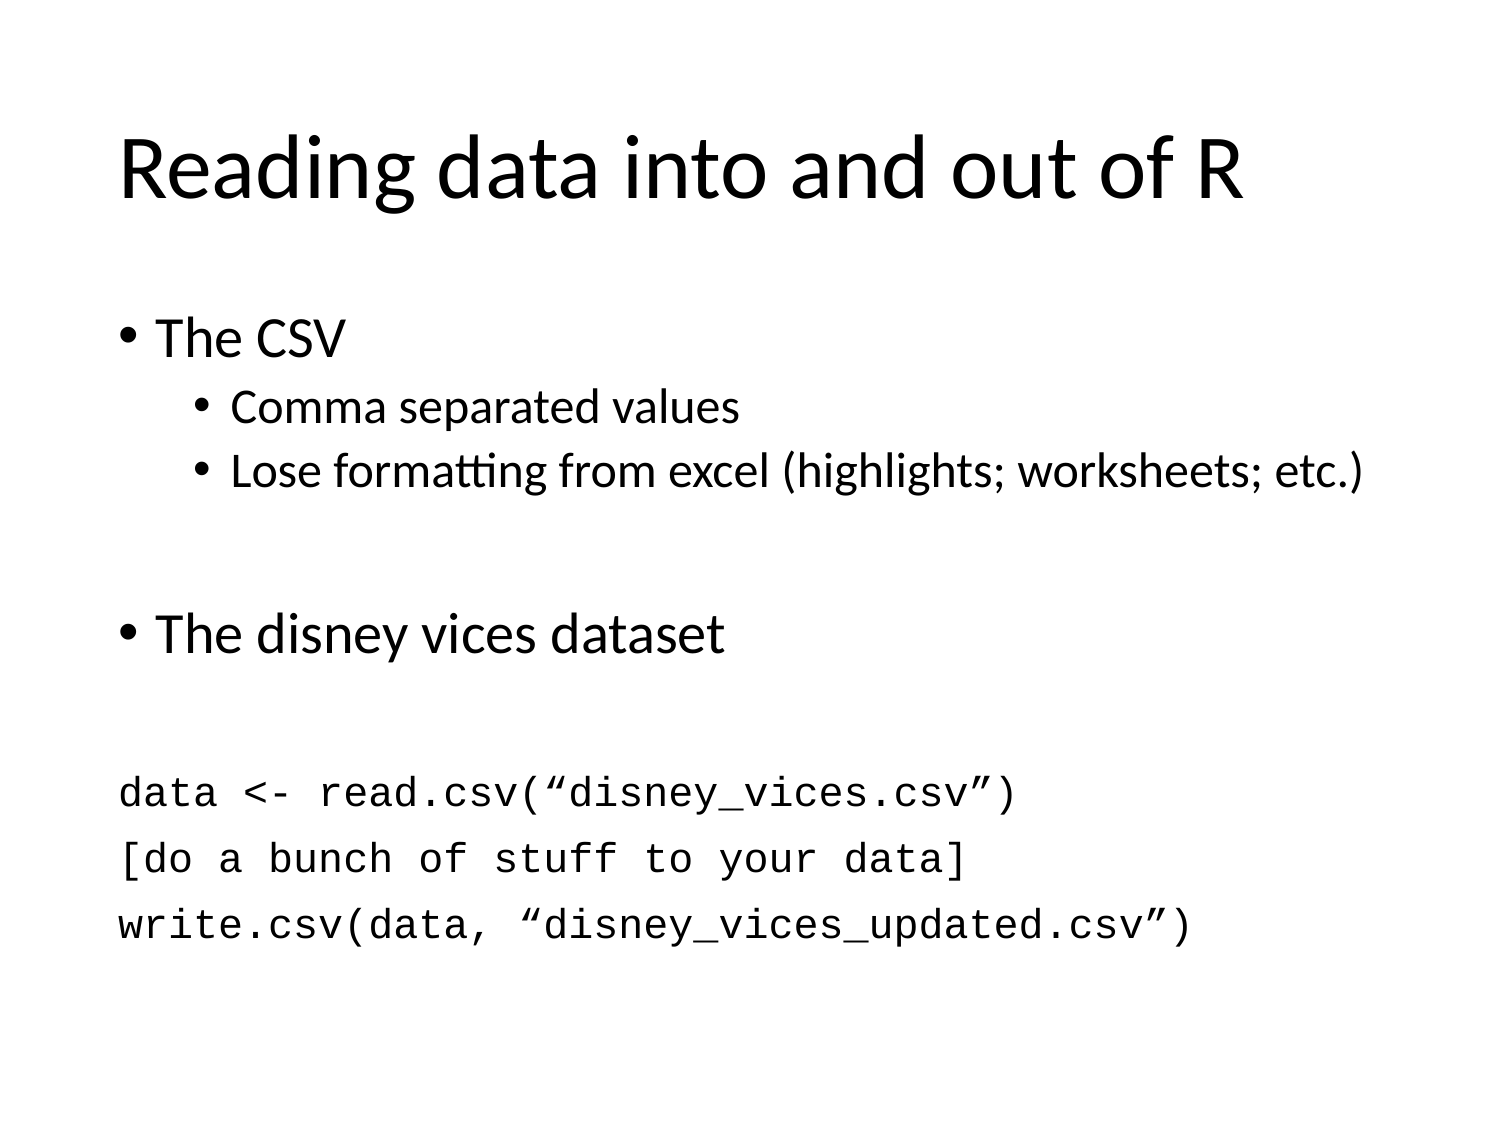

# Reading data into and out of R
The CSV
Comma separated values
Lose formatting from excel (highlights; worksheets; etc.)

The disney vices dataset

data <- read.csv(“disney_vices.csv”)
[do a bunch of stuff to your data]
write.csv(data, “disney_vices_updated.csv”)